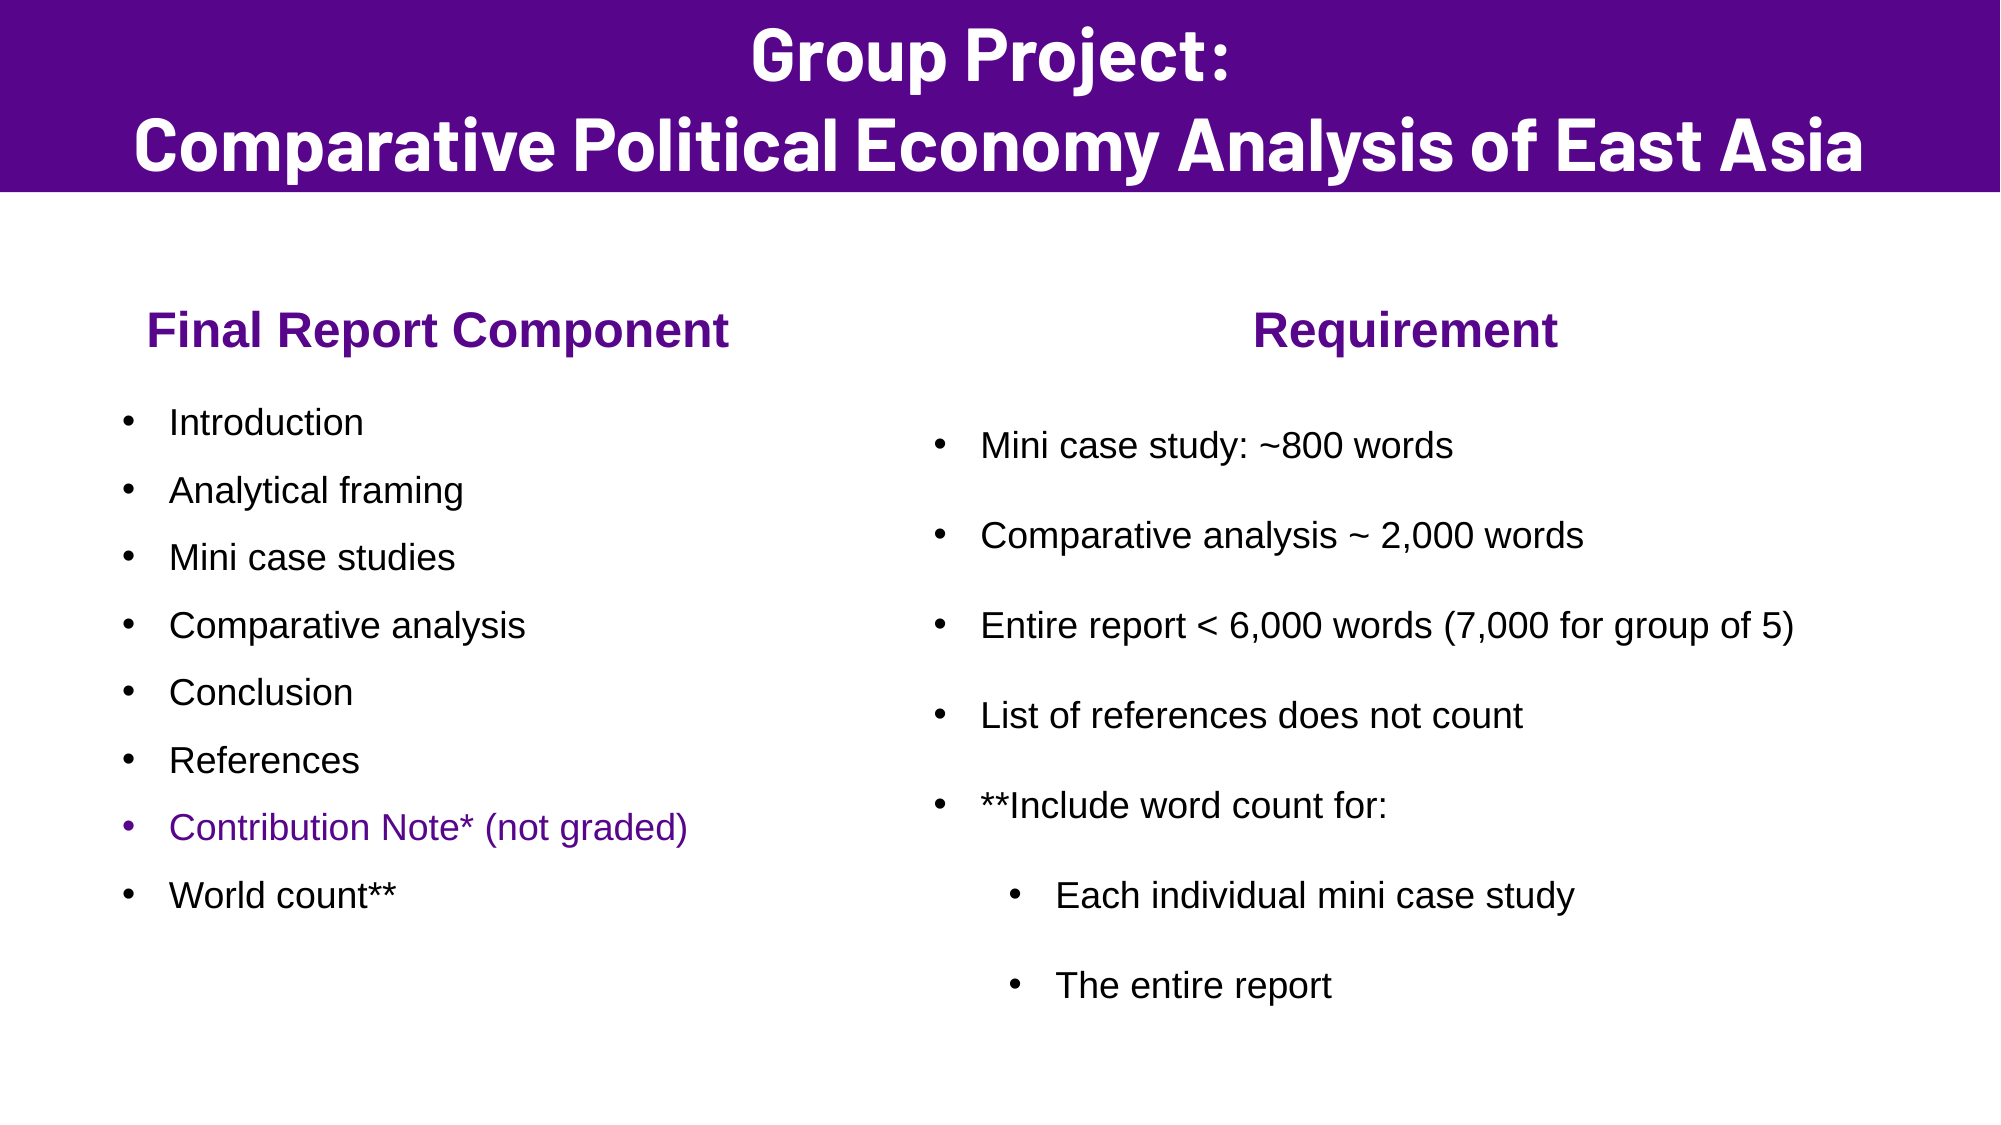

Group Project:
Comparative Political Economy Analysis of East Asia
Final Report Component
Requirement
Introduction
Analytical framing
Mini case studies
Comparative analysis
Conclusion
References
Contribution Note* (not graded)
World count**
Mini case study: ~800 words
Comparative analysis ~ 2,000 words
Entire report < 6,000 words (7,000 for group of 5)
List of references does not count
**Include word count for:
Each individual mini case study
The entire report